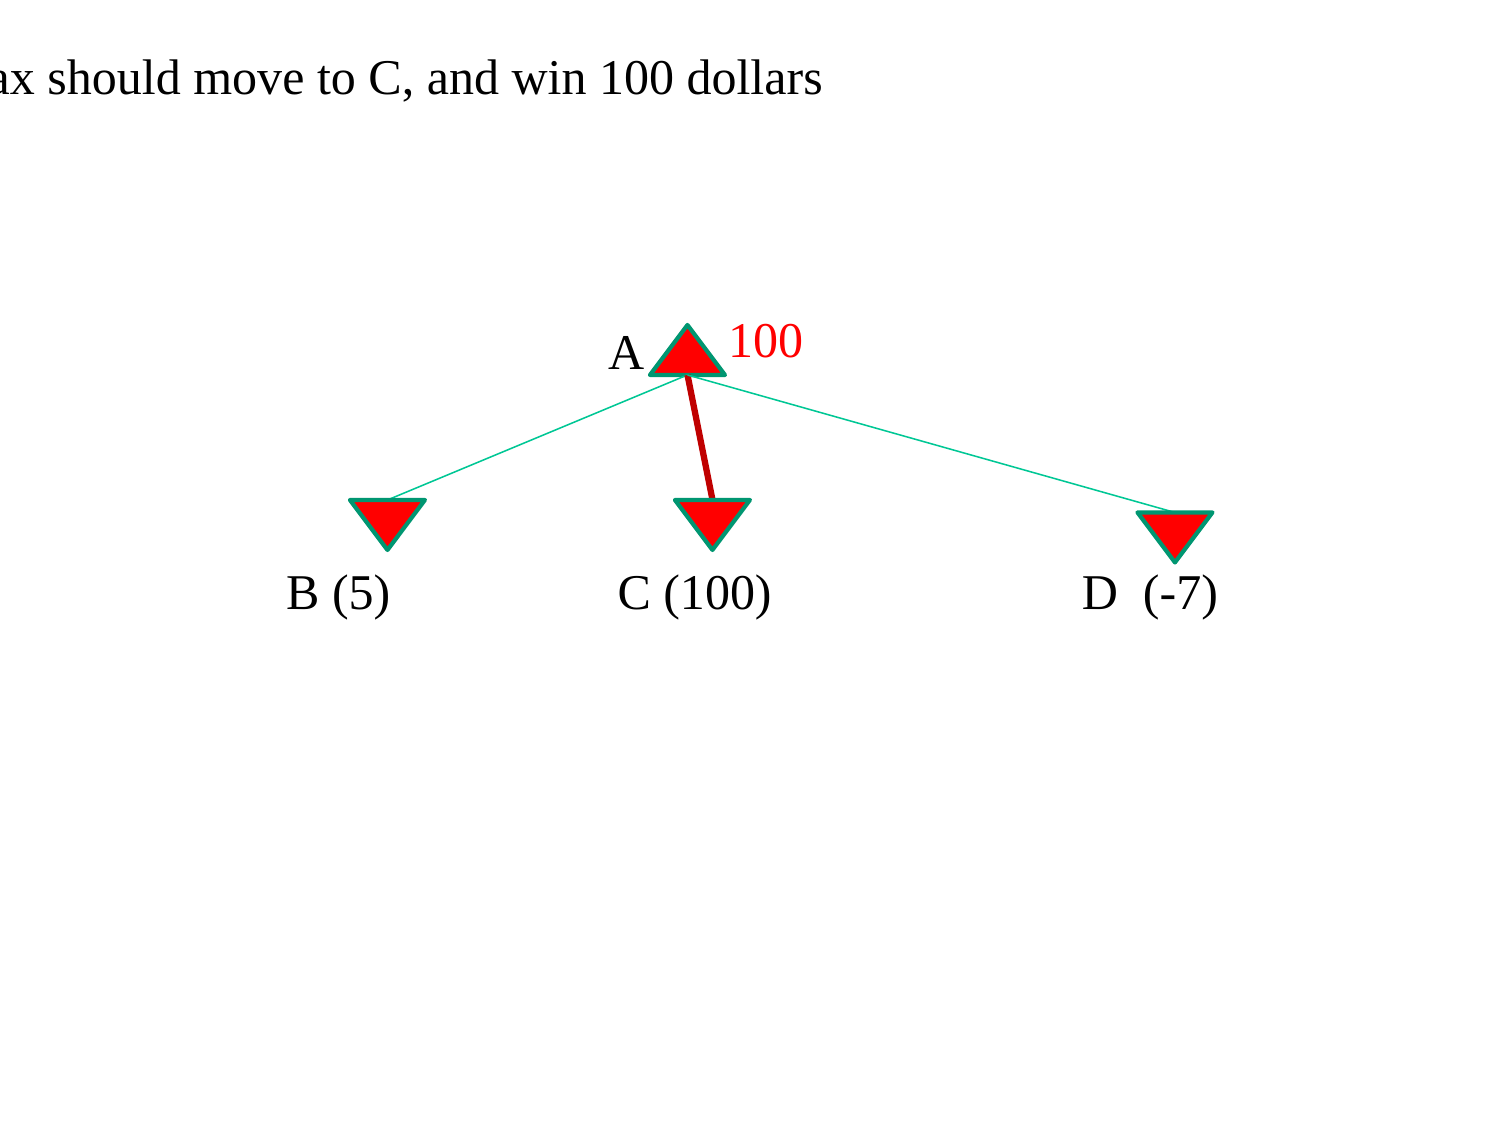

Max should move to C, and win 100 dollars
100
A

B (5)
C (100)
D  (-7)